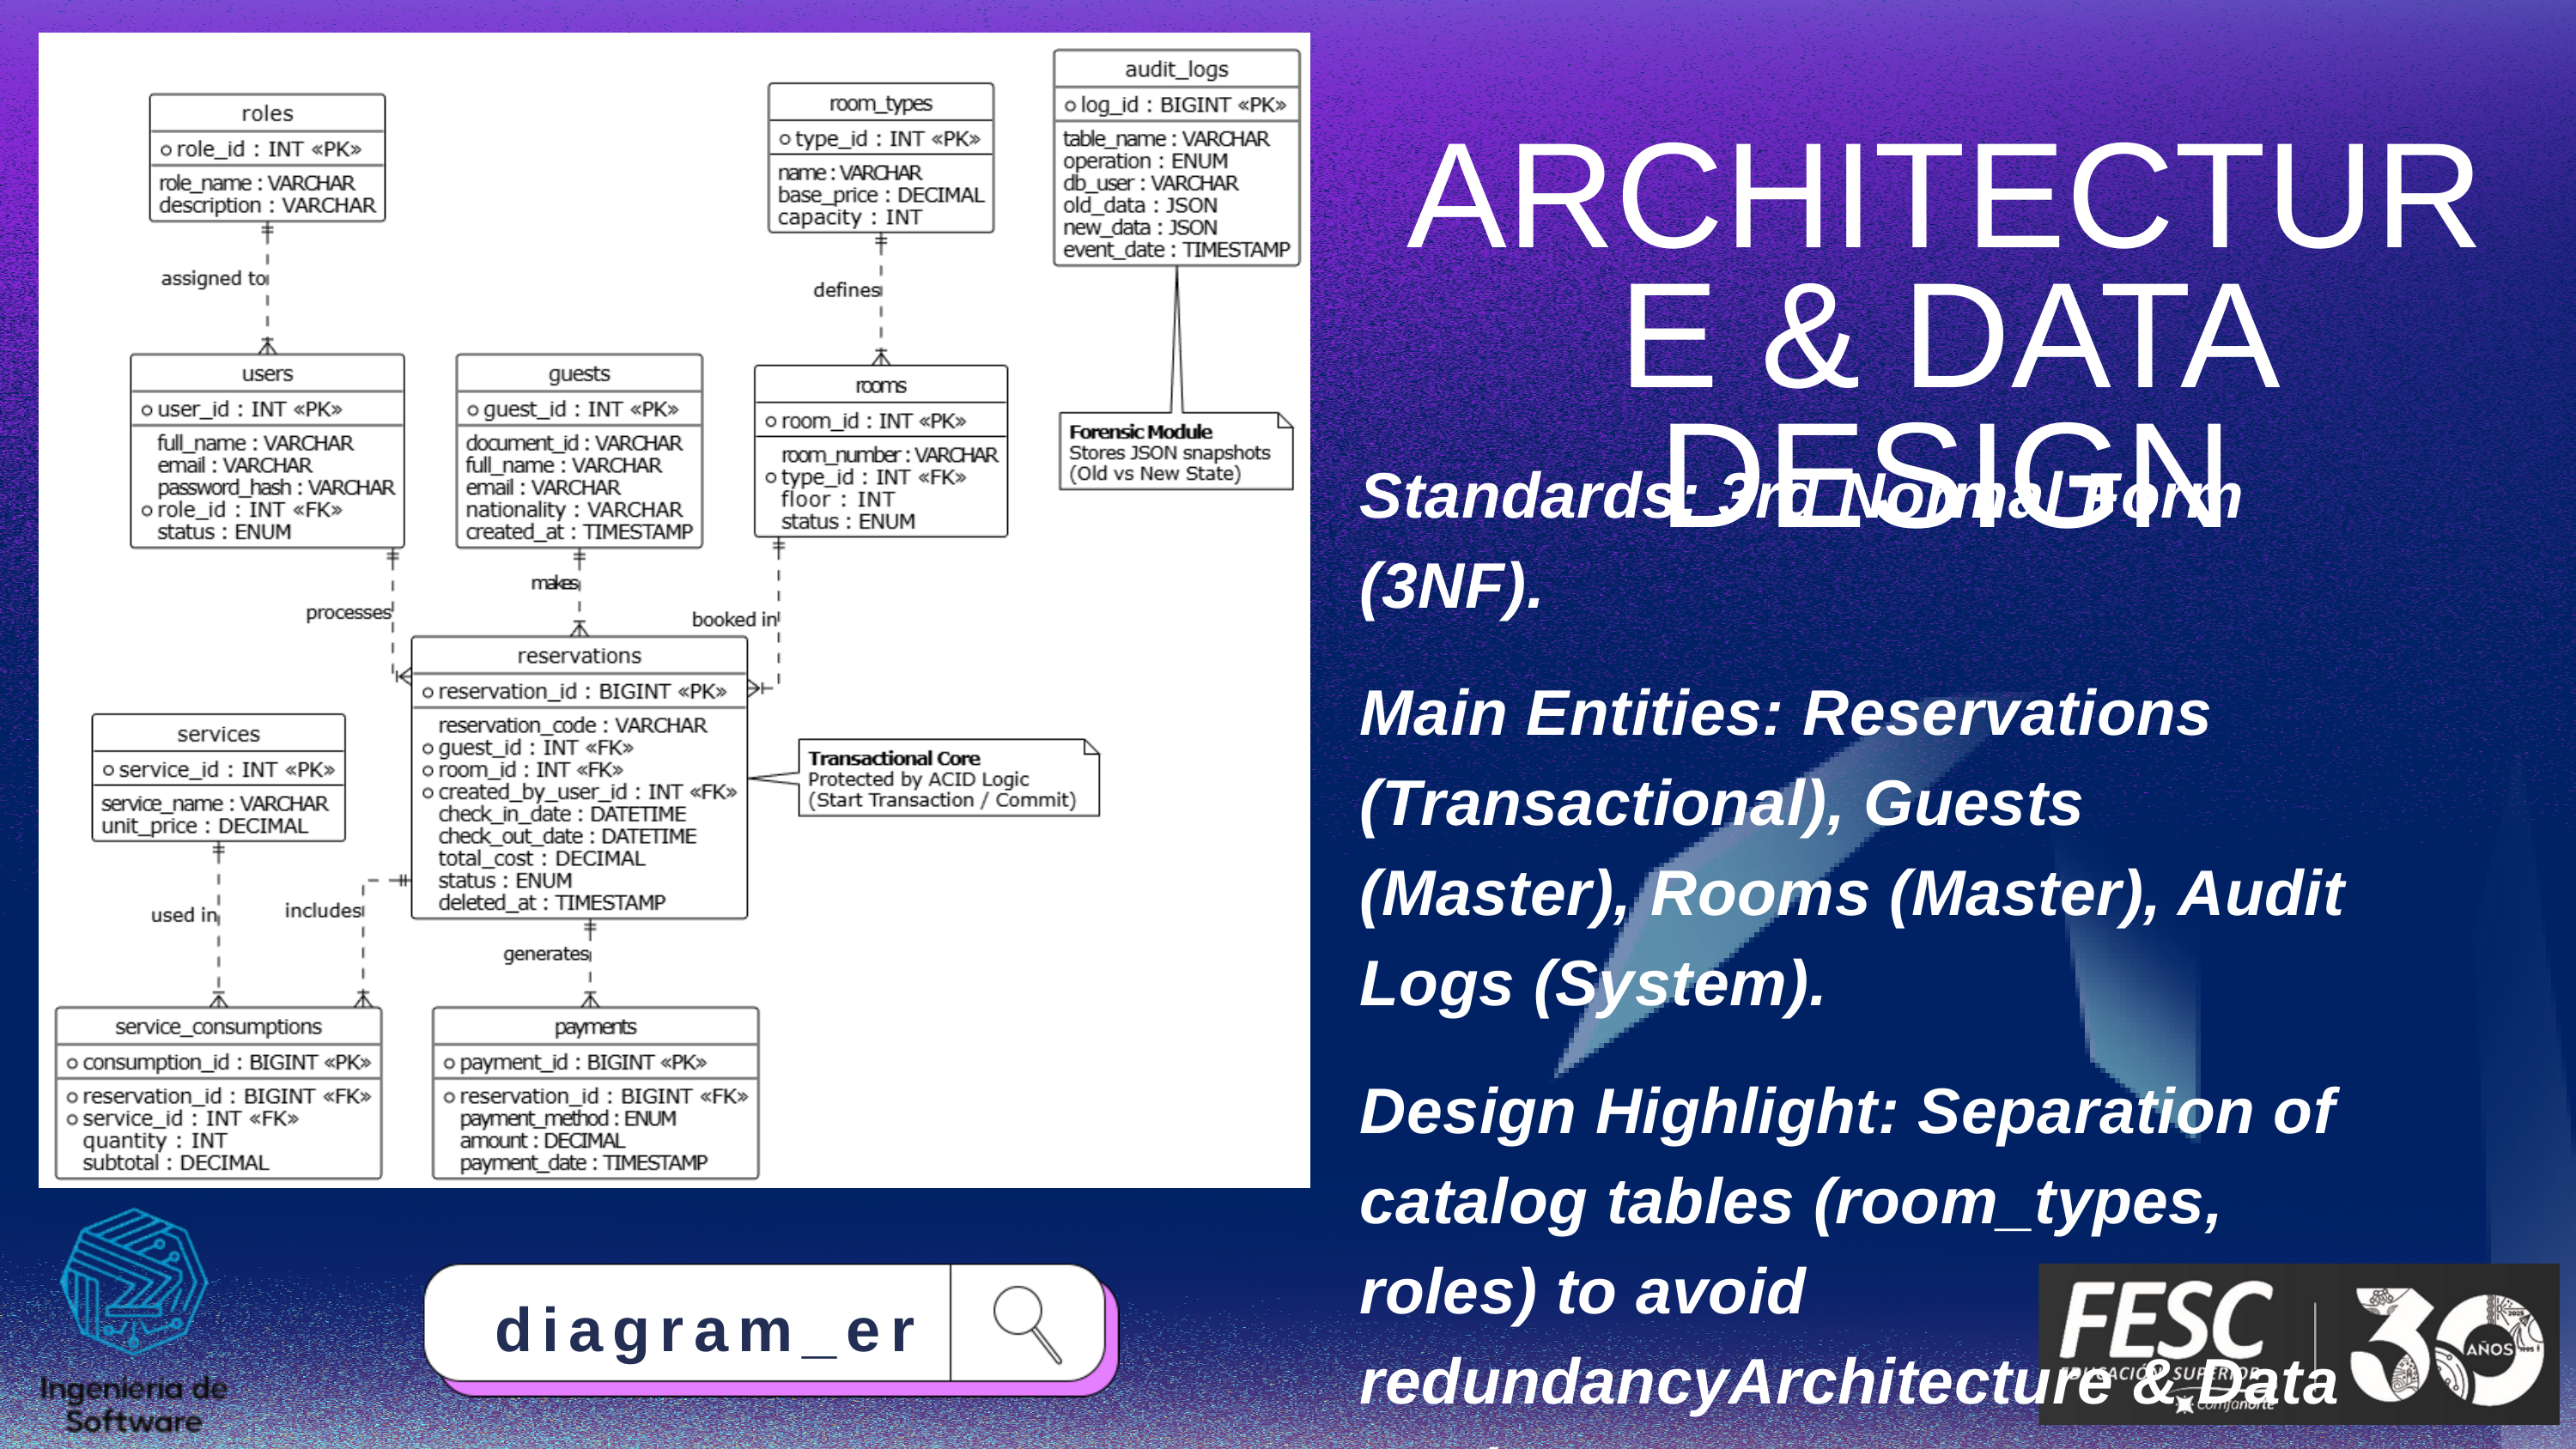

ARCHITECTURE & DATA DESIGN
Standards: 3rd Normal Form (3NF).

Main Entities: Reservations (Transactional), Guests (Master), Rooms (Master), Audit Logs (System).

Design Highlight: Separation of catalog tables (room_types, roles) to avoid redundancyArchitecture & Data Design

diagram_er